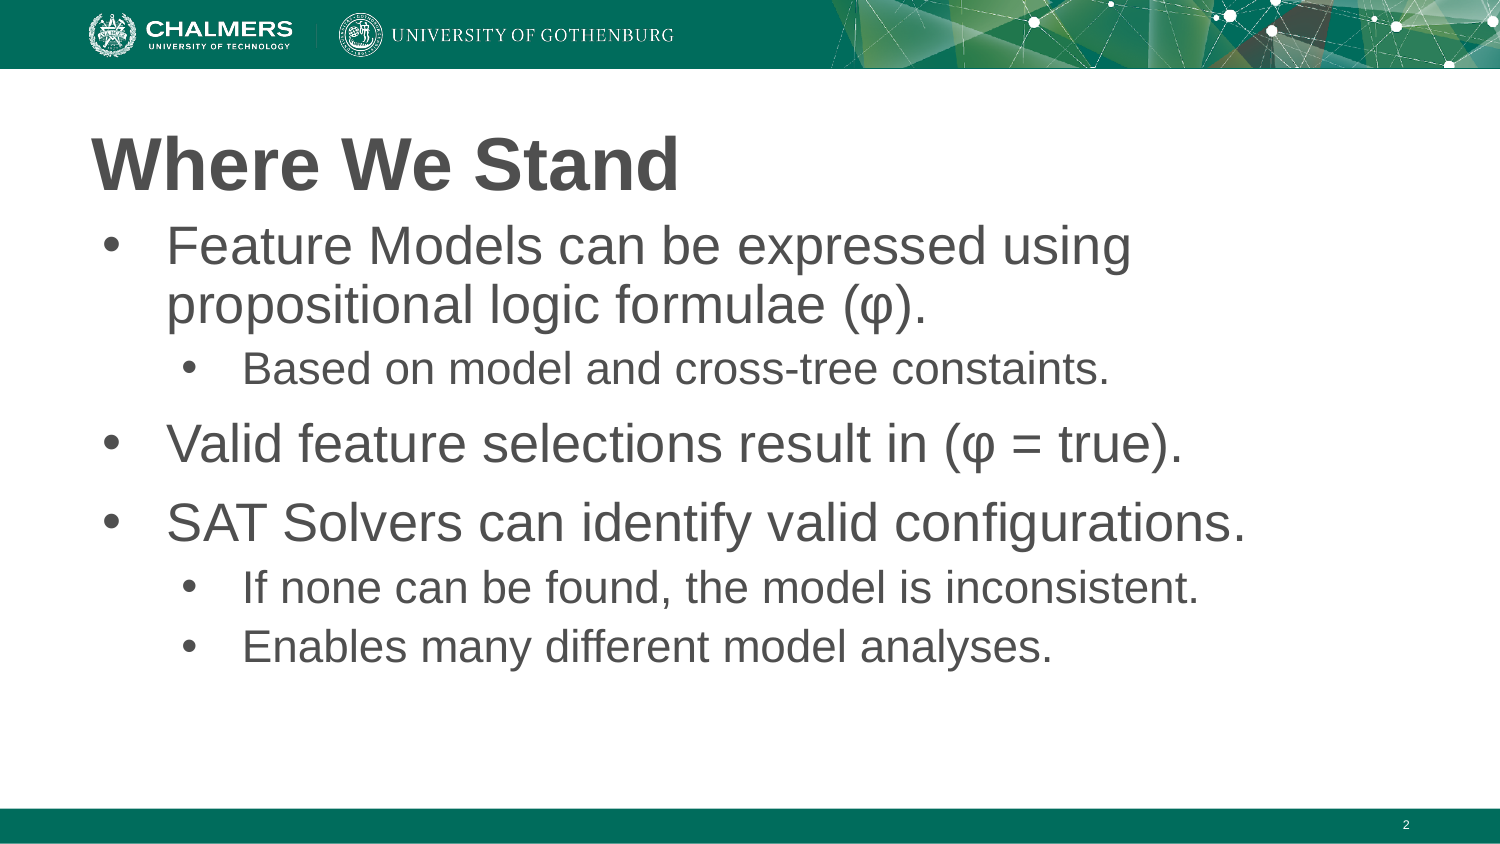

# Where We Stand
Feature Models can be expressed using propositional logic formulae (φ).
Based on model and cross-tree constaints.
Valid feature selections result in (φ = true).
SAT Solvers can identify valid configurations.
If none can be found, the model is inconsistent.
Enables many different model analyses.
2